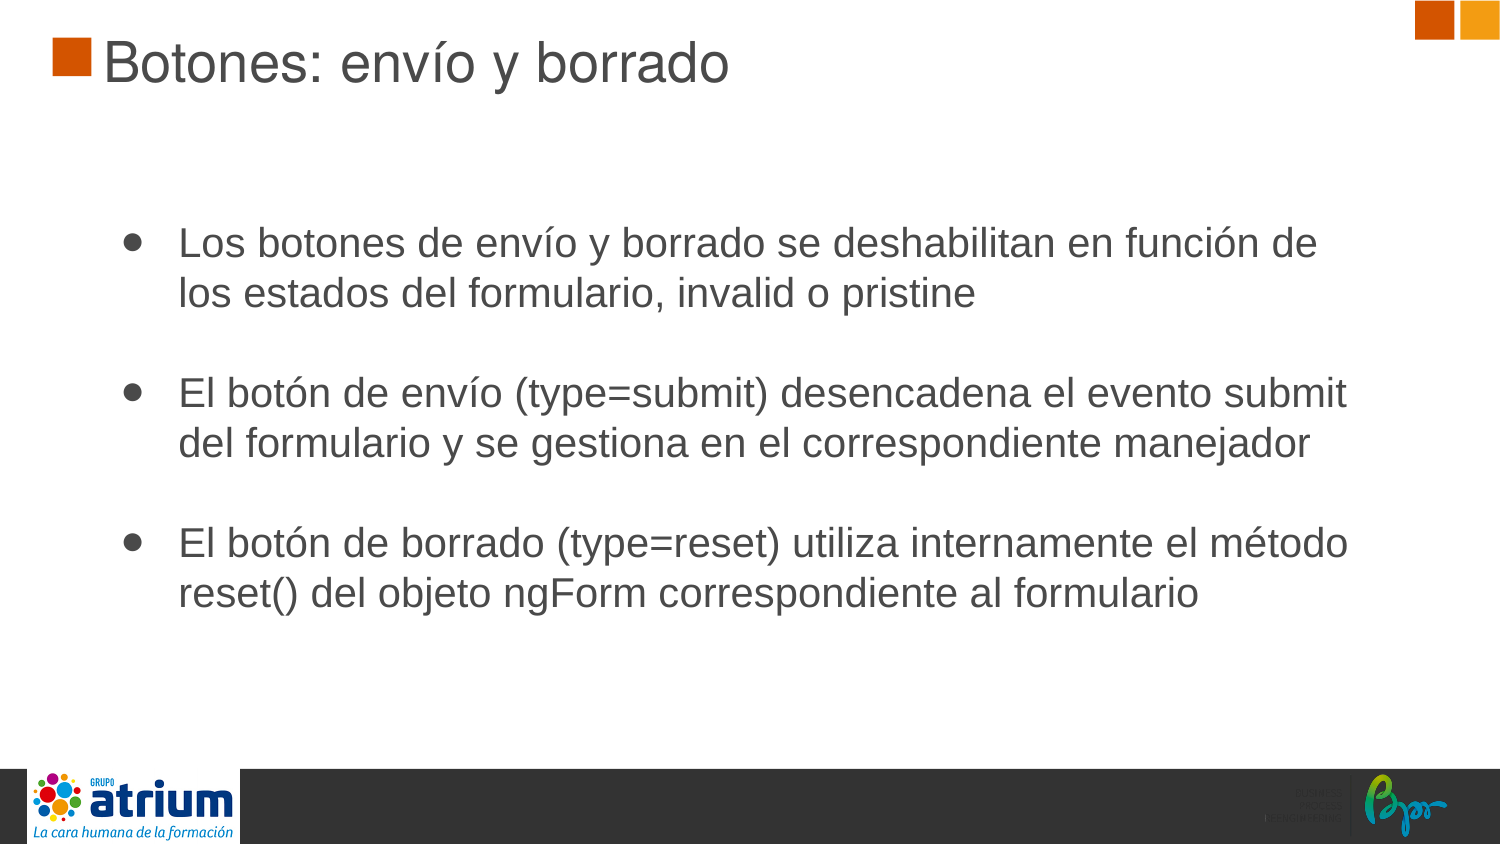

# Botones: envío y borrado
Los botones de envío y borrado se deshabilitan en función de los estados del formulario, invalid o pristine

El botón de envío (type=submit) desencadena el evento submit del formulario y se gestiona en el correspondiente manejador

El botón de borrado (type=reset) utiliza internamente el método reset() del objeto ngForm correspondiente al formulario